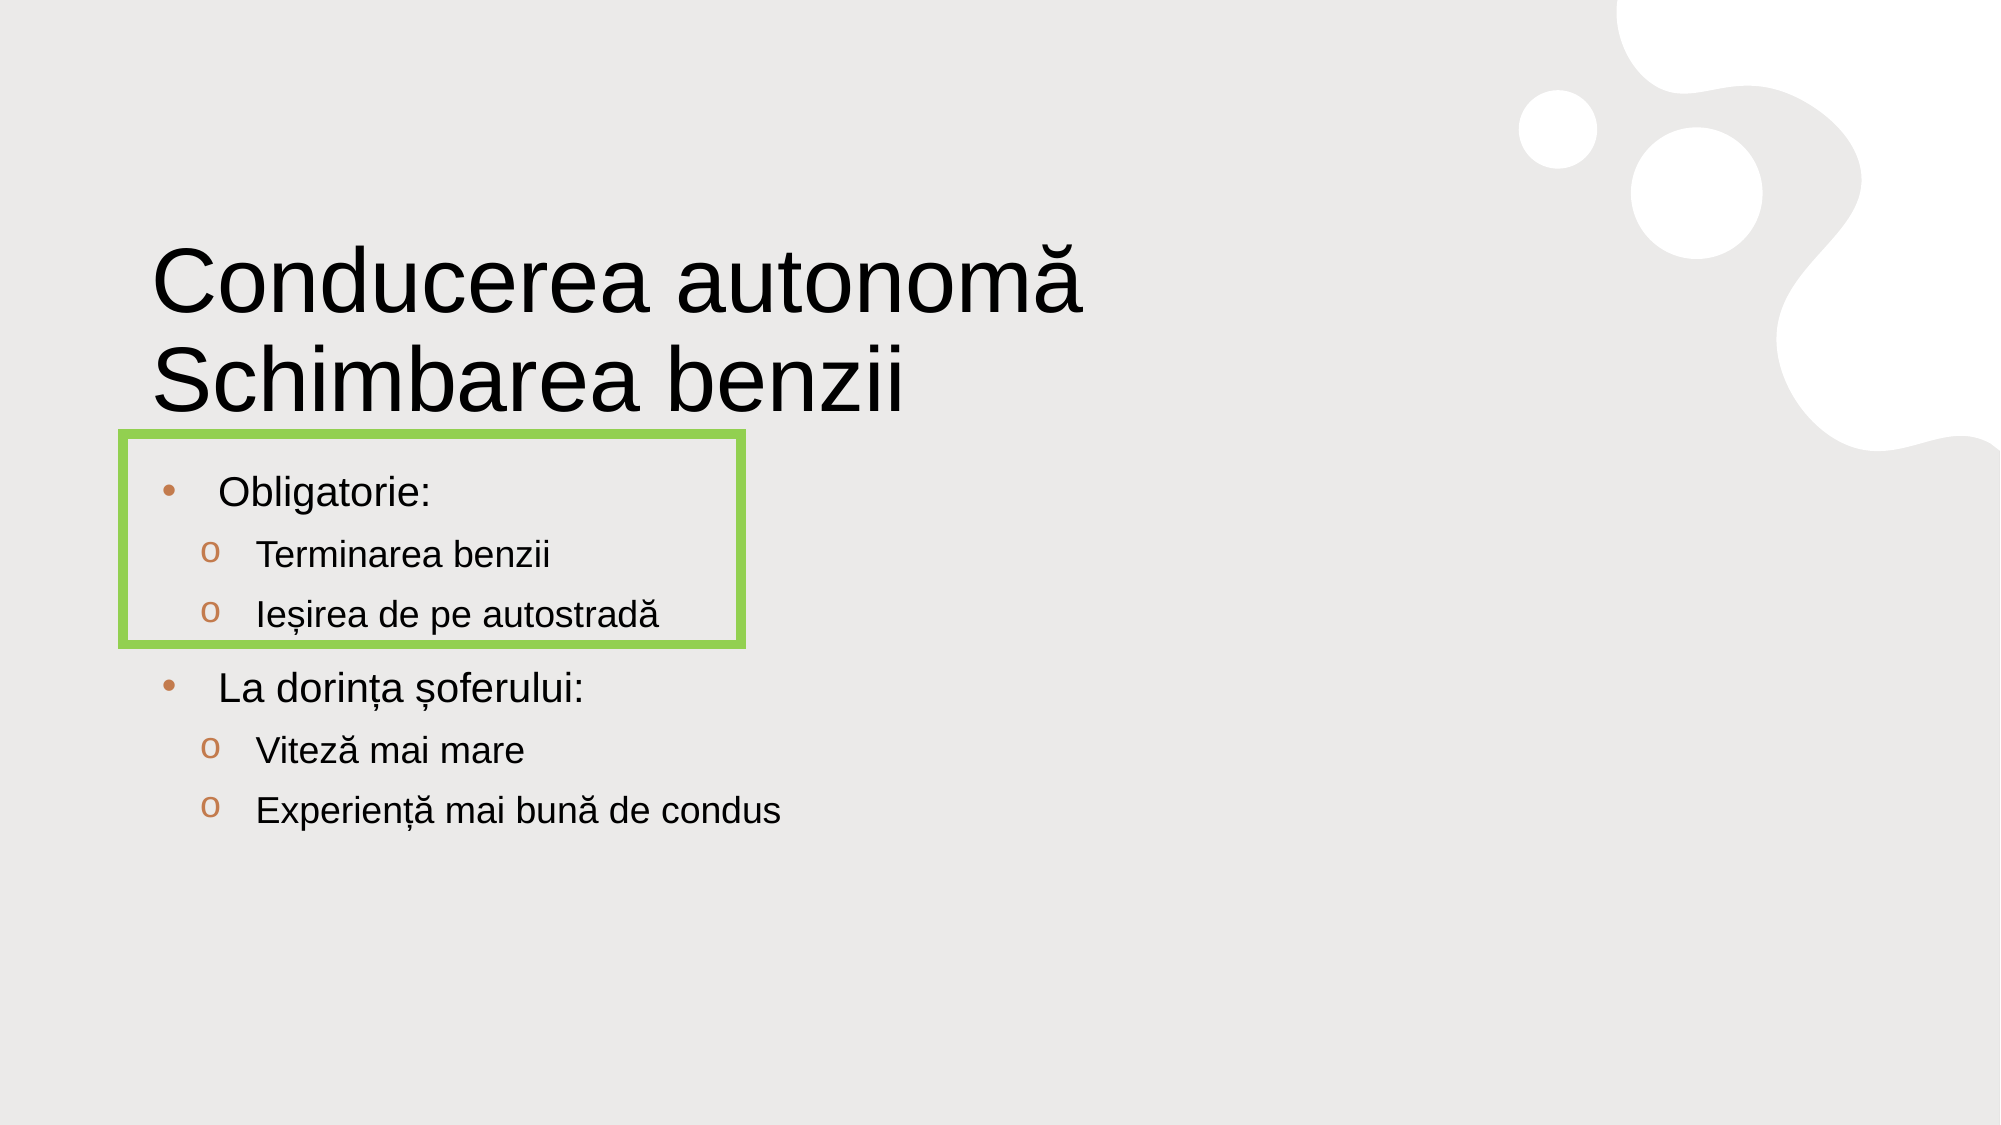

# Conducerea autonomă Schimbarea benzii

Obligatorie:
Terminarea benzii
Ieșirea de pe autostradă
La dorința șoferului:
Viteză mai mare
Experiență mai bună de condus